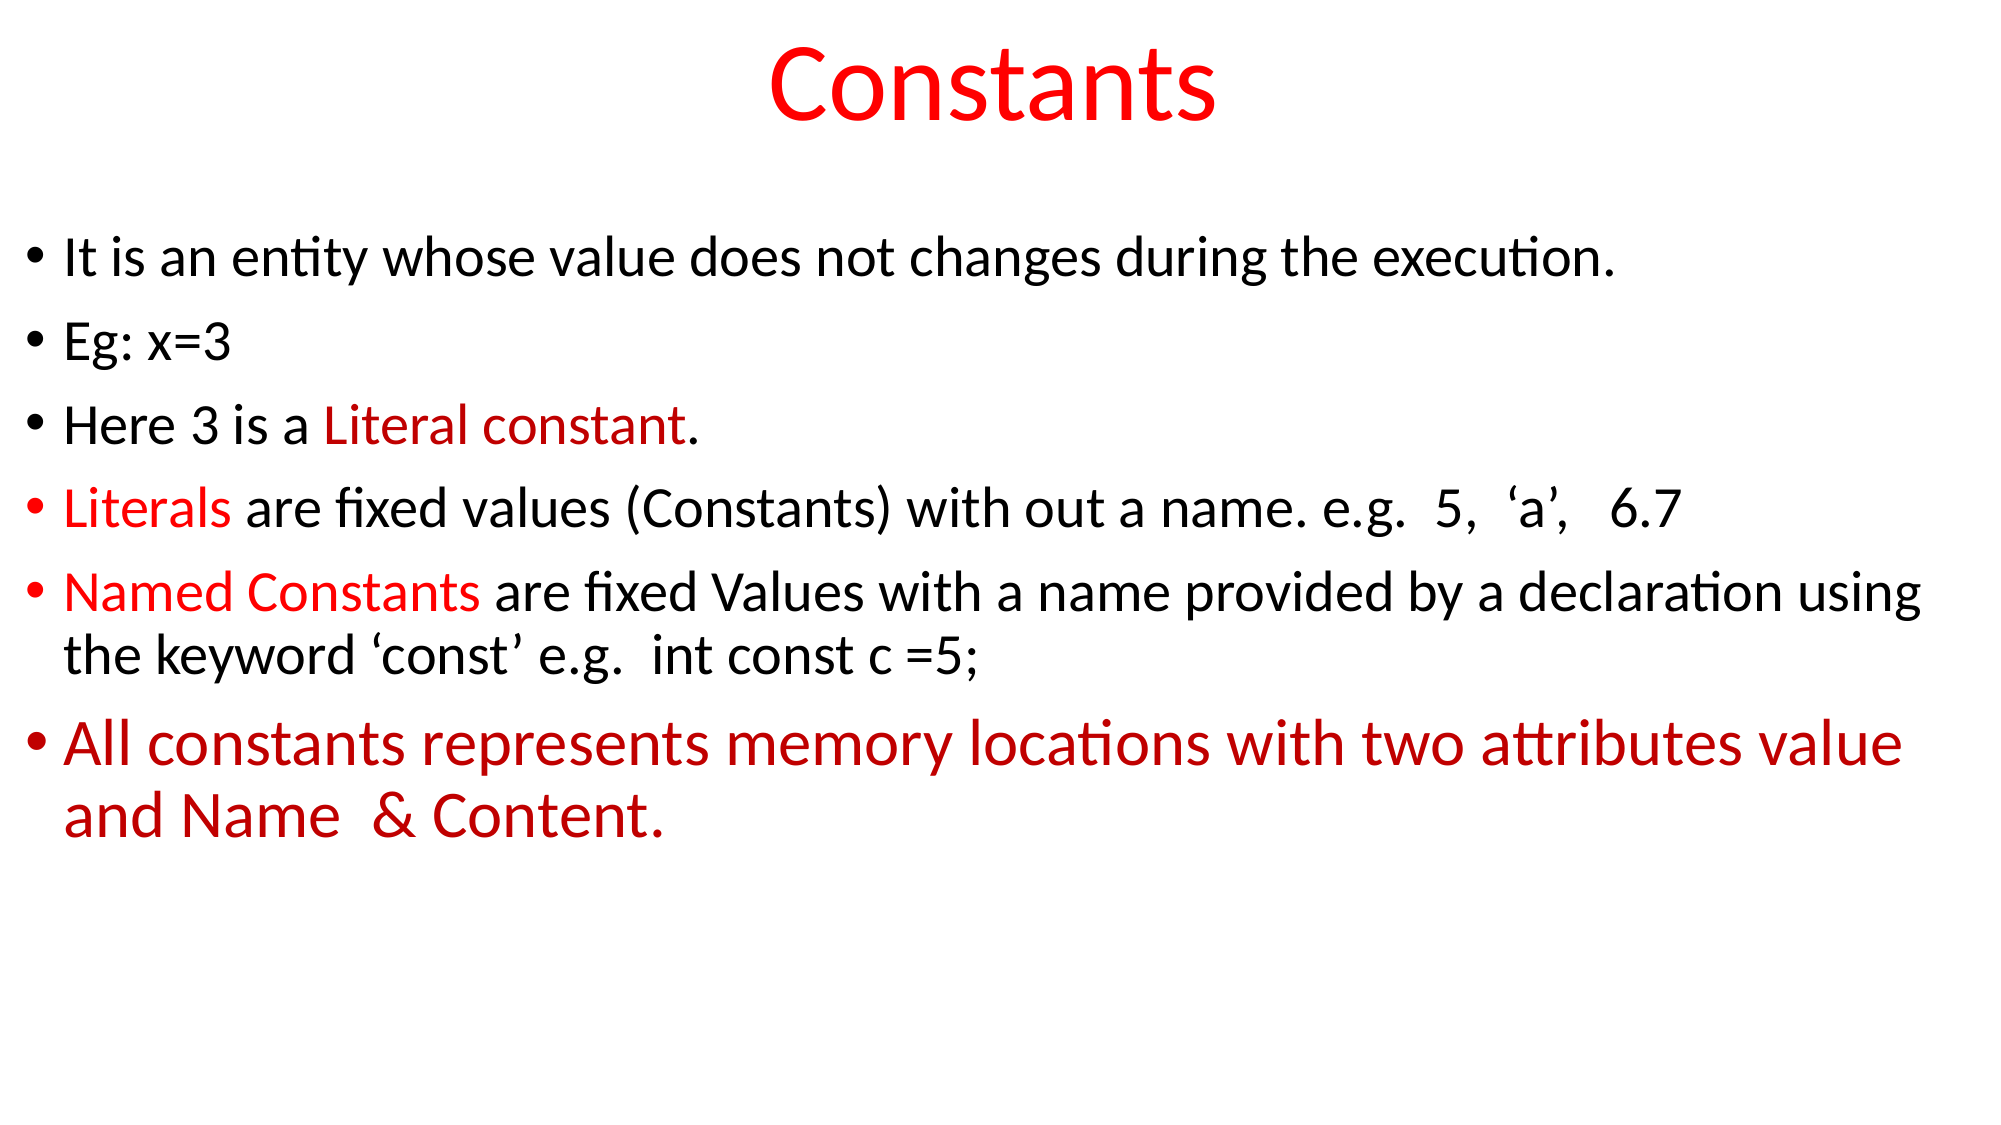

# Constants
It is an entity whose value does not changes during the execution.
Eg: x=3
Here 3 is a Literal constant.
Literals are fixed values (Constants) with out a name. e.g.  5,  ‘a’,   6.7
Named Constants are fixed Values with a name provided by a declaration using the keyword ‘const’ e.g.  int const c =5;
All constants represents memory locations with two attributes value and Name  & Content.